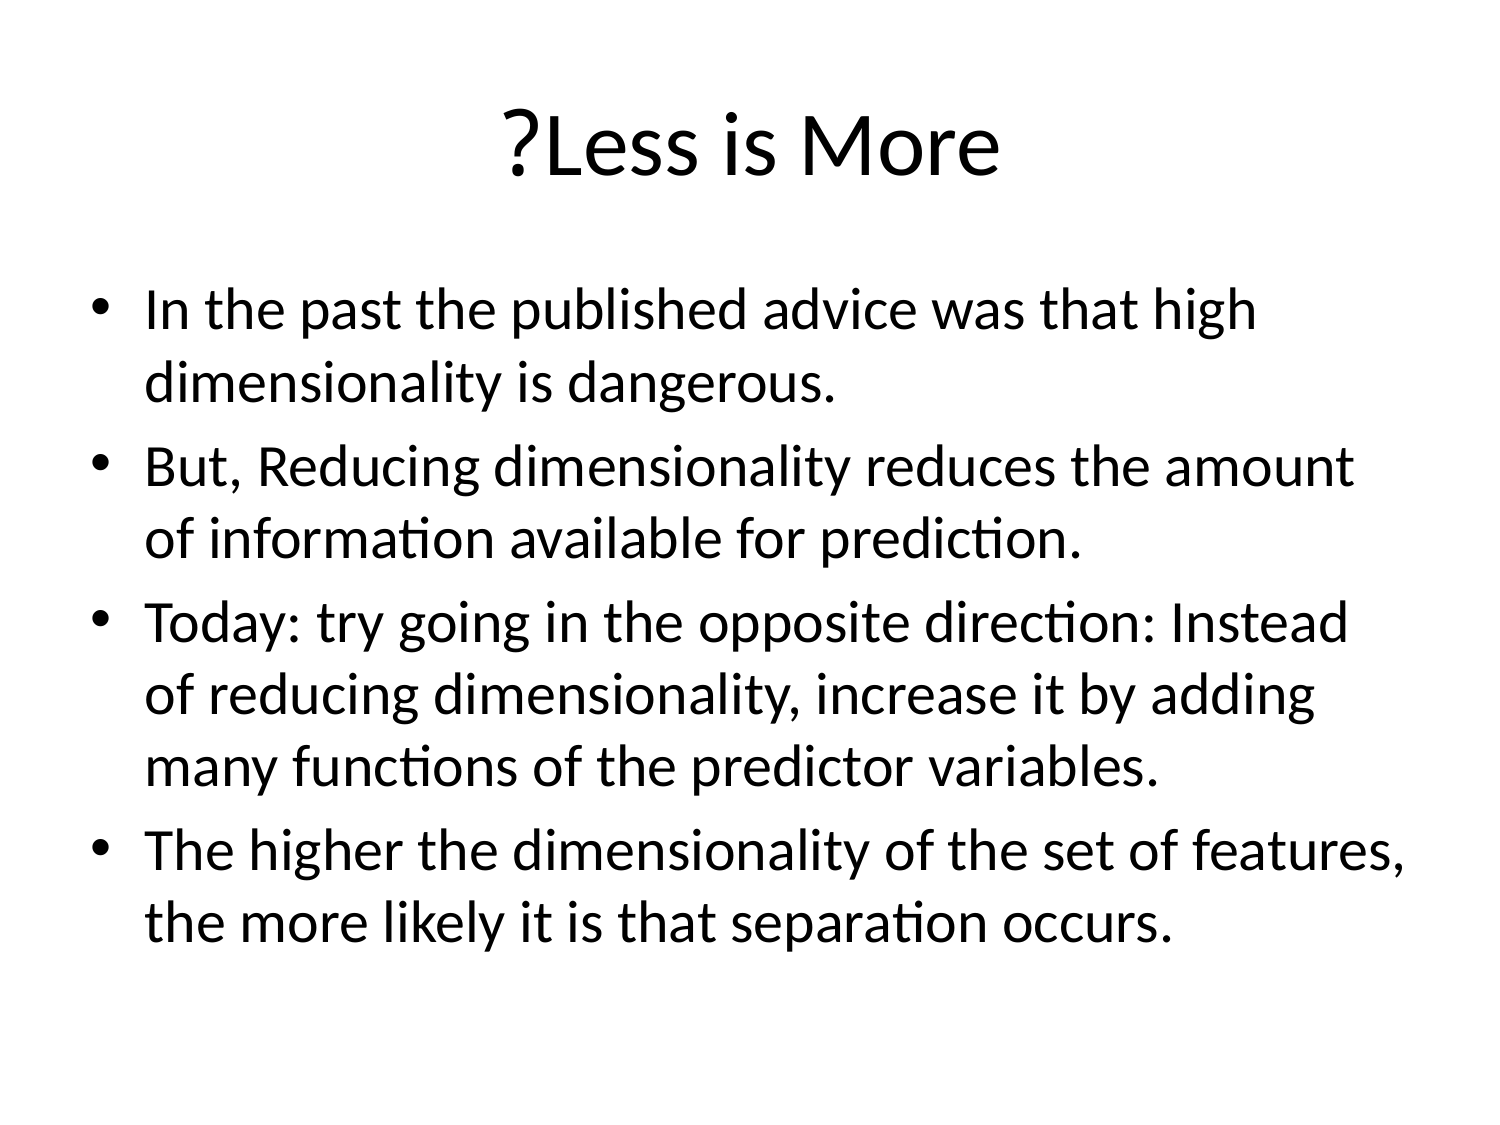

# Less is More?
In the past the published advice was that high dimensionality is dangerous.
But, Reducing dimensionality reduces the amount of information available for prediction.
Today: try going in the opposite direction: Instead of reducing dimensionality, increase it by adding many functions of the predictor variables.
The higher the dimensionality of the set of features, the more likely it is that separation occurs.